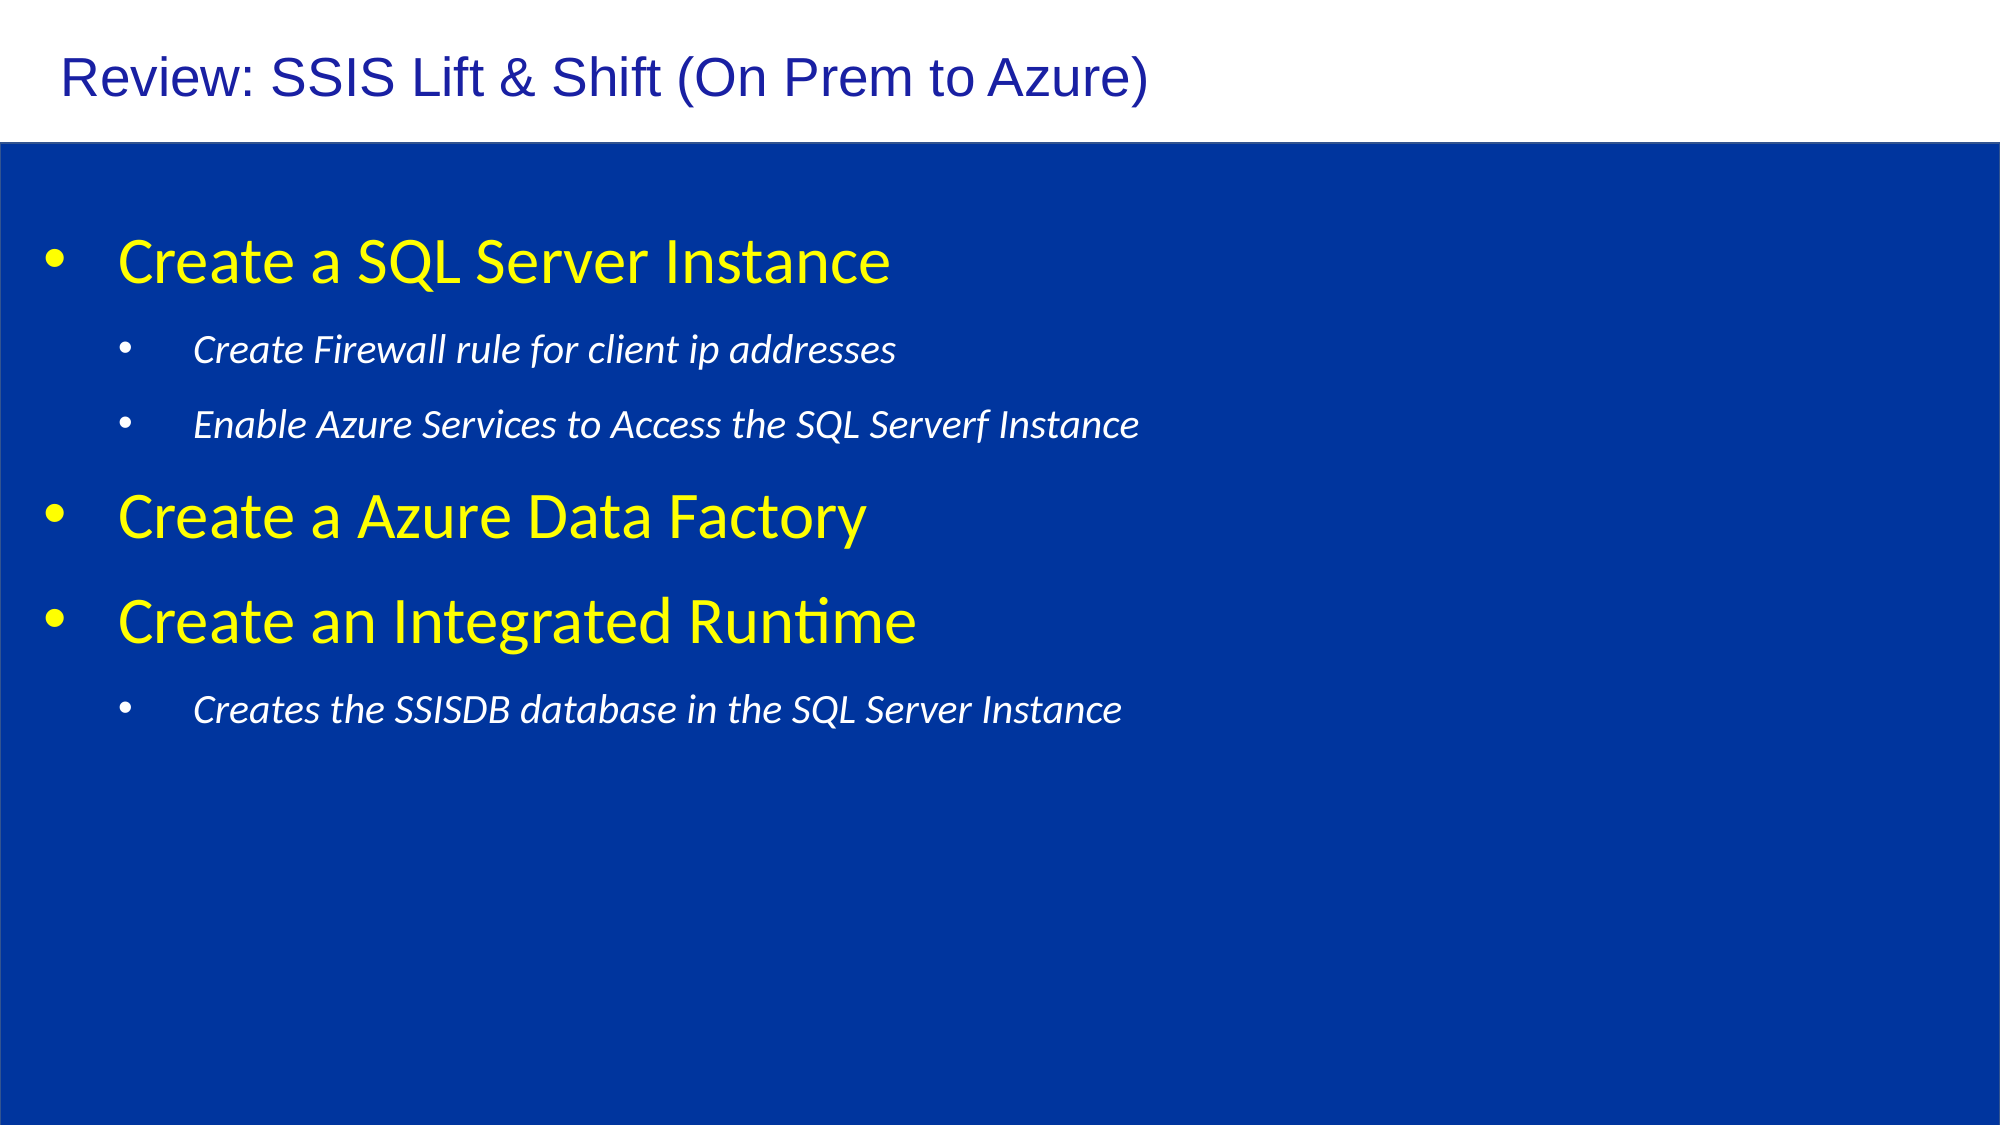

Review: SSIS Lift & Shift (On Prem to Azure)

Create a SQL Server Instance
Create Firewall rule for client ip addresses
Enable Azure Services to Access the SQL Serverf Instance
Create a Azure Data Factory
Create an Integrated Runtime
Creates the SSISDB database in the SQL Server Instance